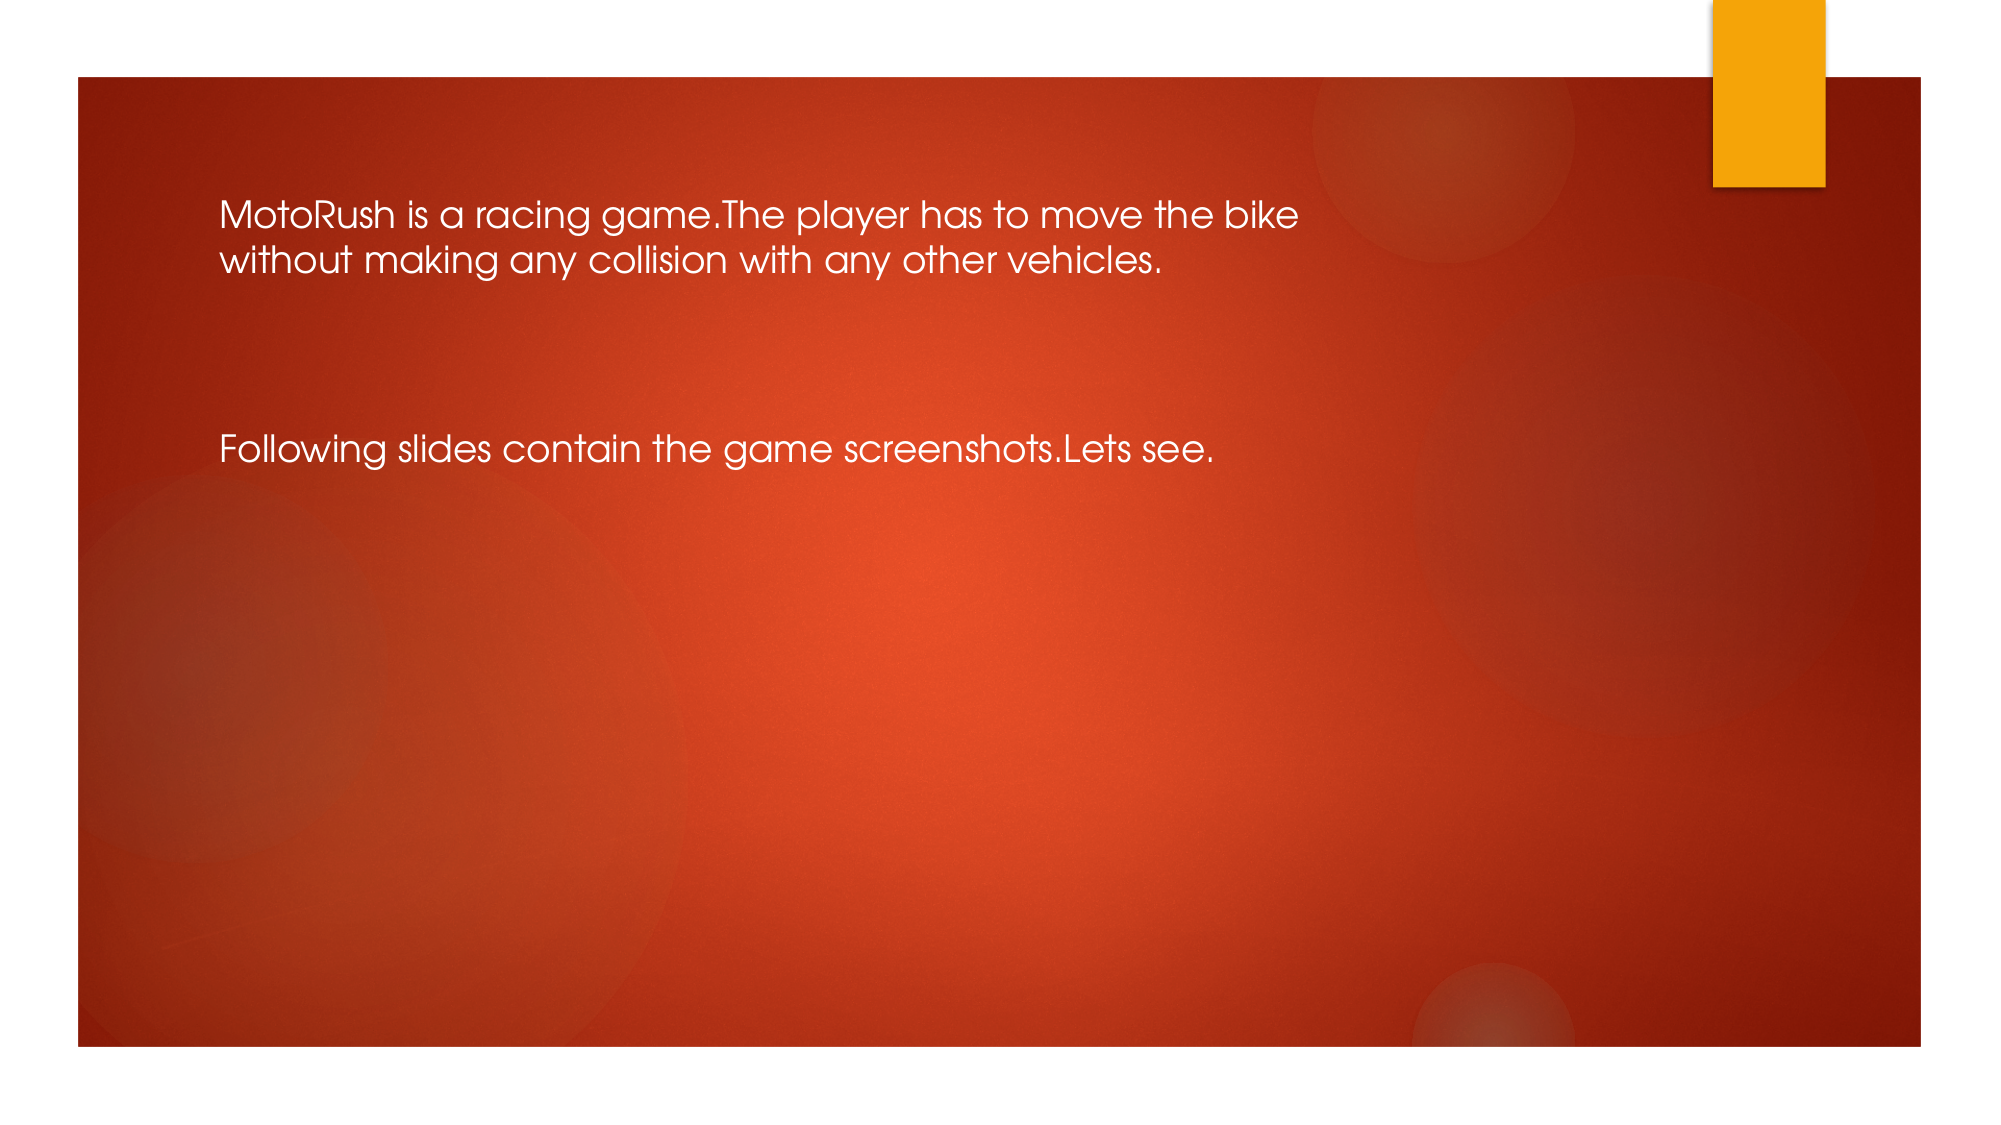

MotoRush is a racing game.The player has to move the bike without making any collision with any other vehicles.
Following slides contain the game screenshots.Lets see.